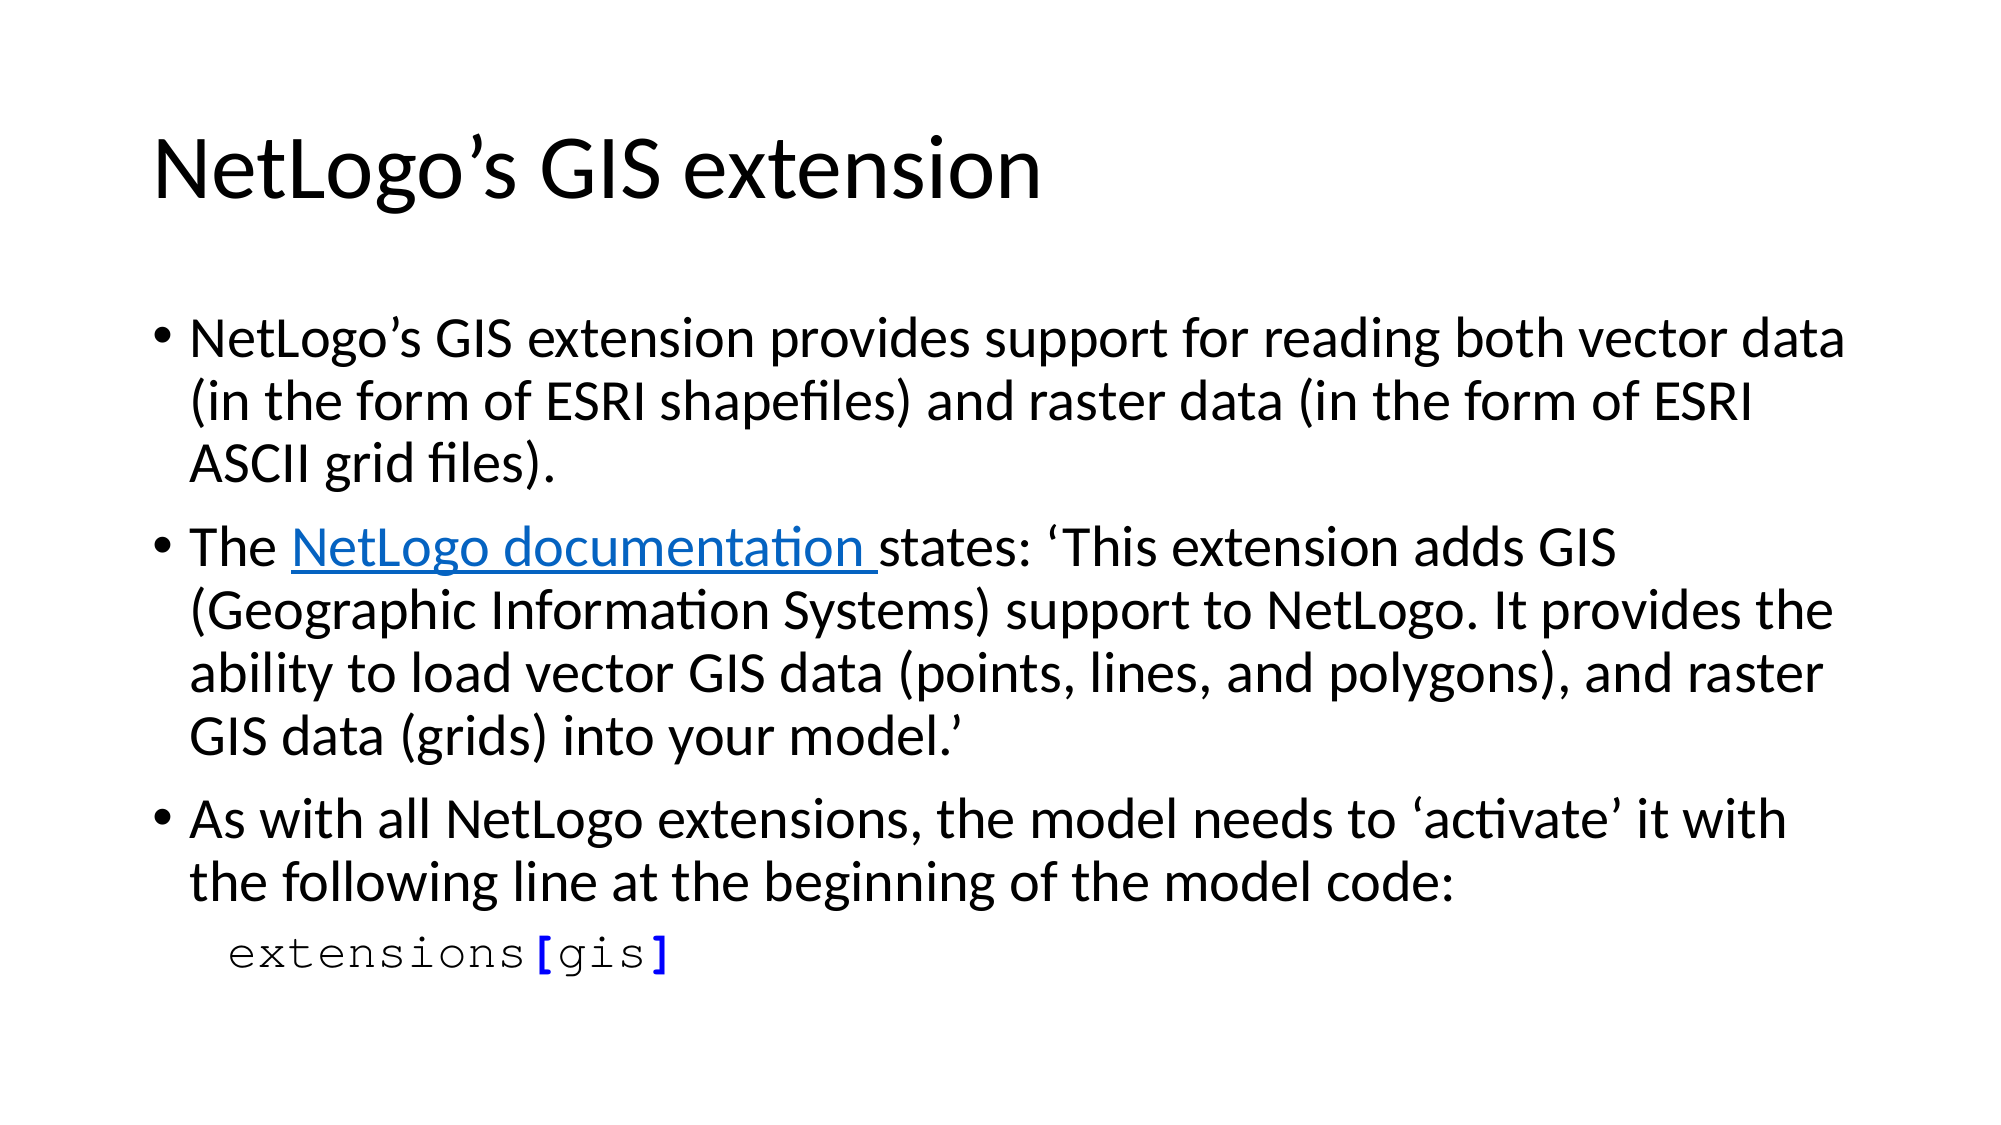

# NetLogo’s GIS extension
NetLogo’s GIS extension provides support for reading both vector data (in the form of ESRI shapefiles) and raster data (in the form of ESRI ASCII grid files).
The NetLogo documentation states: ‘This extension adds GIS (Geographic Information Systems) support to NetLogo. It provides the ability to load vector GIS data (points, lines, and polygons), and raster GIS data (grids) into your model.’
As with all NetLogo extensions, the model needs to ‘activate’ it with the following line at the beginning of the model code:
extensions[gis]